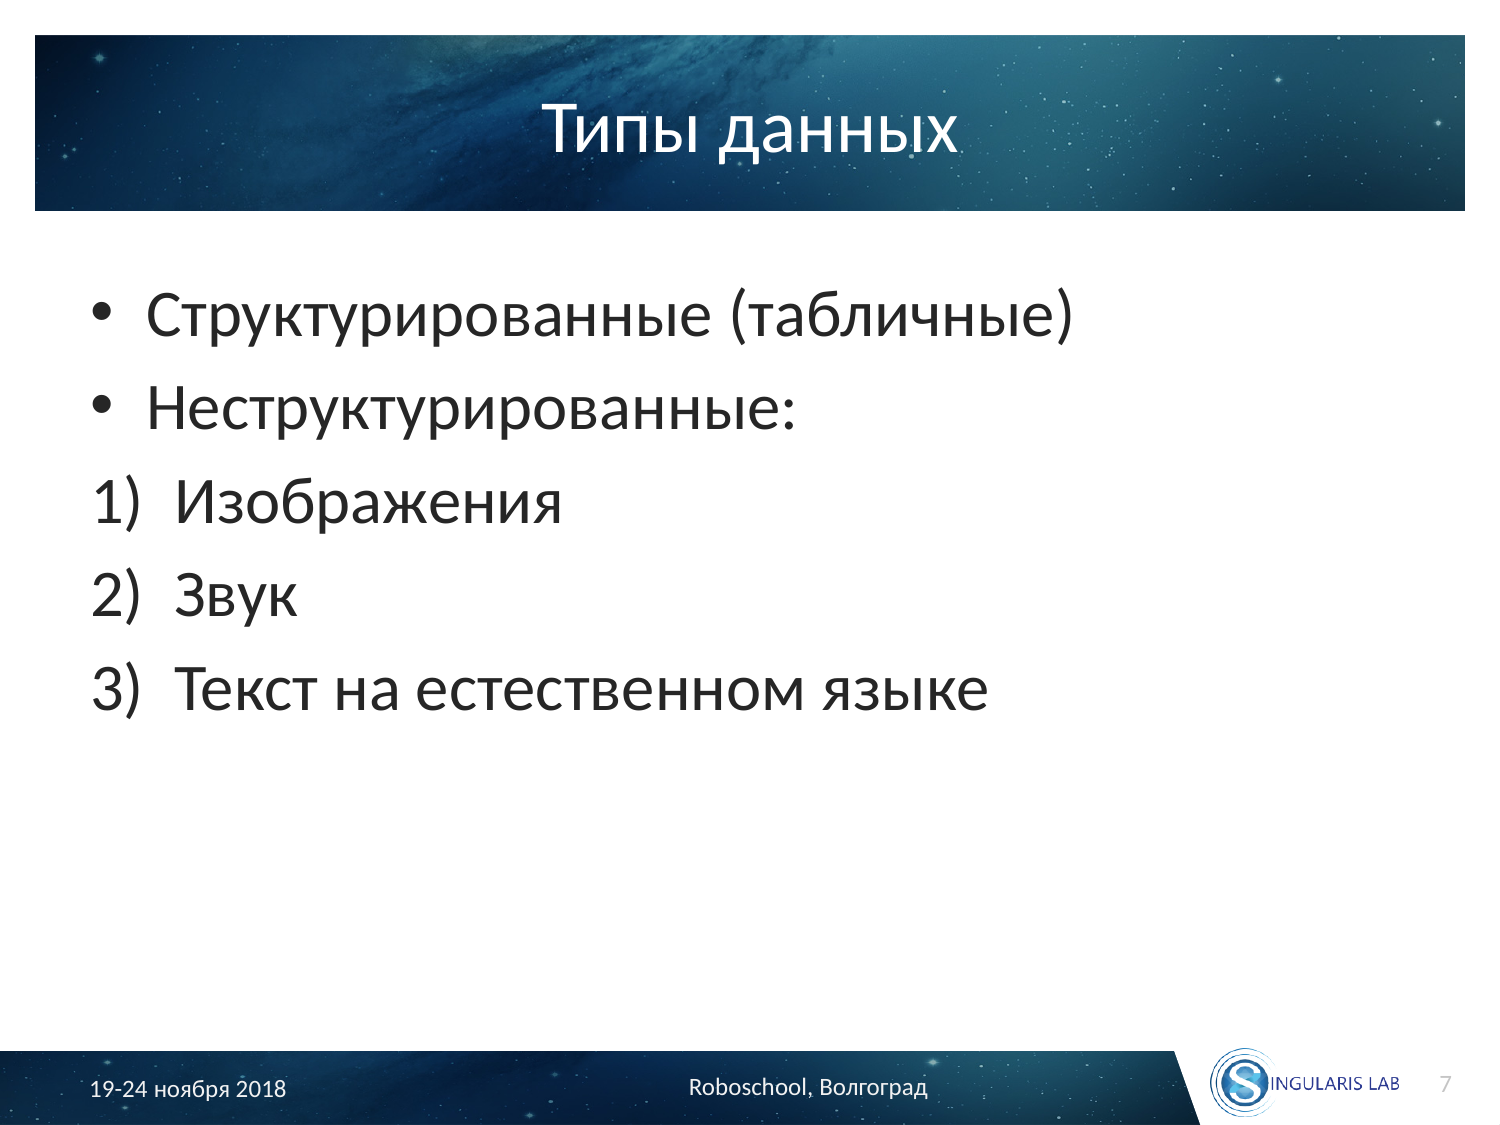

# Типы данных
Структурированные (табличные)
Неструктурированные:
Изображения
Звук
Текст на естественном языке
7
Roboschool, Волгоград
19-24 ноября 2018